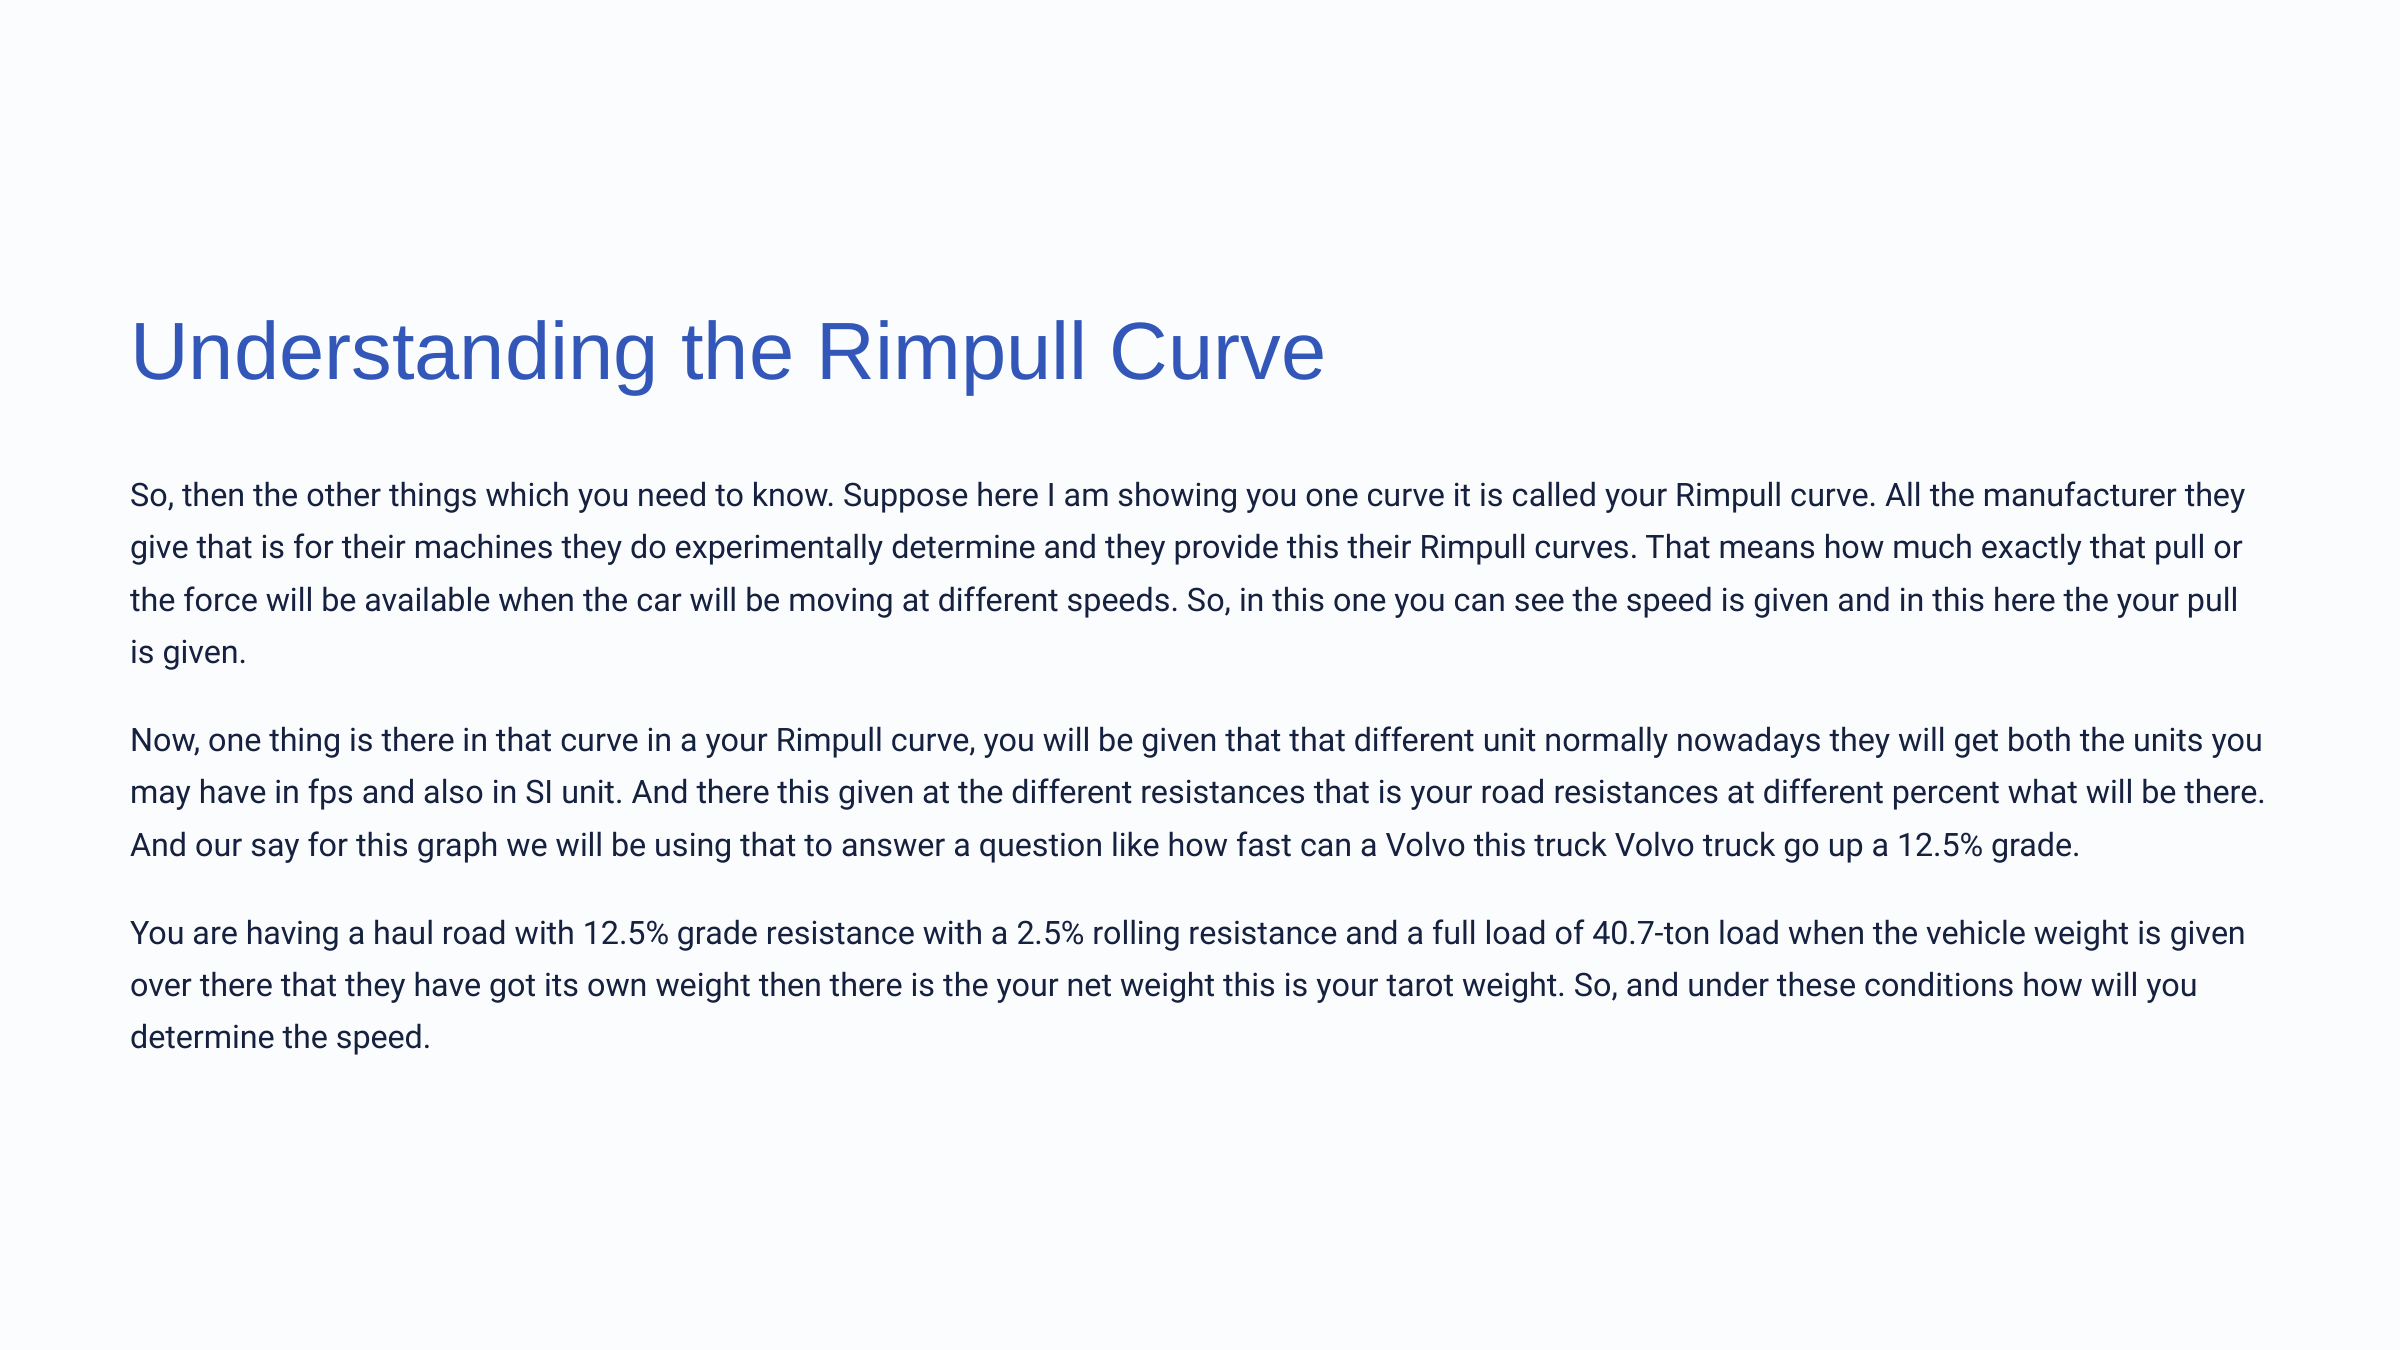

Understanding the Rimpull Curve
So, then the other things which you need to know. Suppose here I am showing you one curve it is called your Rimpull curve. All the manufacturer they give that is for their machines they do experimentally determine and they provide this their Rimpull curves. That means how much exactly that pull or the force will be available when the car will be moving at different speeds. So, in this one you can see the speed is given and in this here the your pull is given.
Now, one thing is there in that curve in a your Rimpull curve, you will be given that that different unit normally nowadays they will get both the units you may have in fps and also in SI unit. And there this given at the different resistances that is your road resistances at different percent what will be there. And our say for this graph we will be using that to answer a question like how fast can a Volvo this truck Volvo truck go up a 12.5% grade.
You are having a haul road with 12.5% grade resistance with a 2.5% rolling resistance and a full load of 40.7-ton load when the vehicle weight is given over there that they have got its own weight then there is the your net weight this is your tarot weight. So, and under these conditions how will you determine the speed.